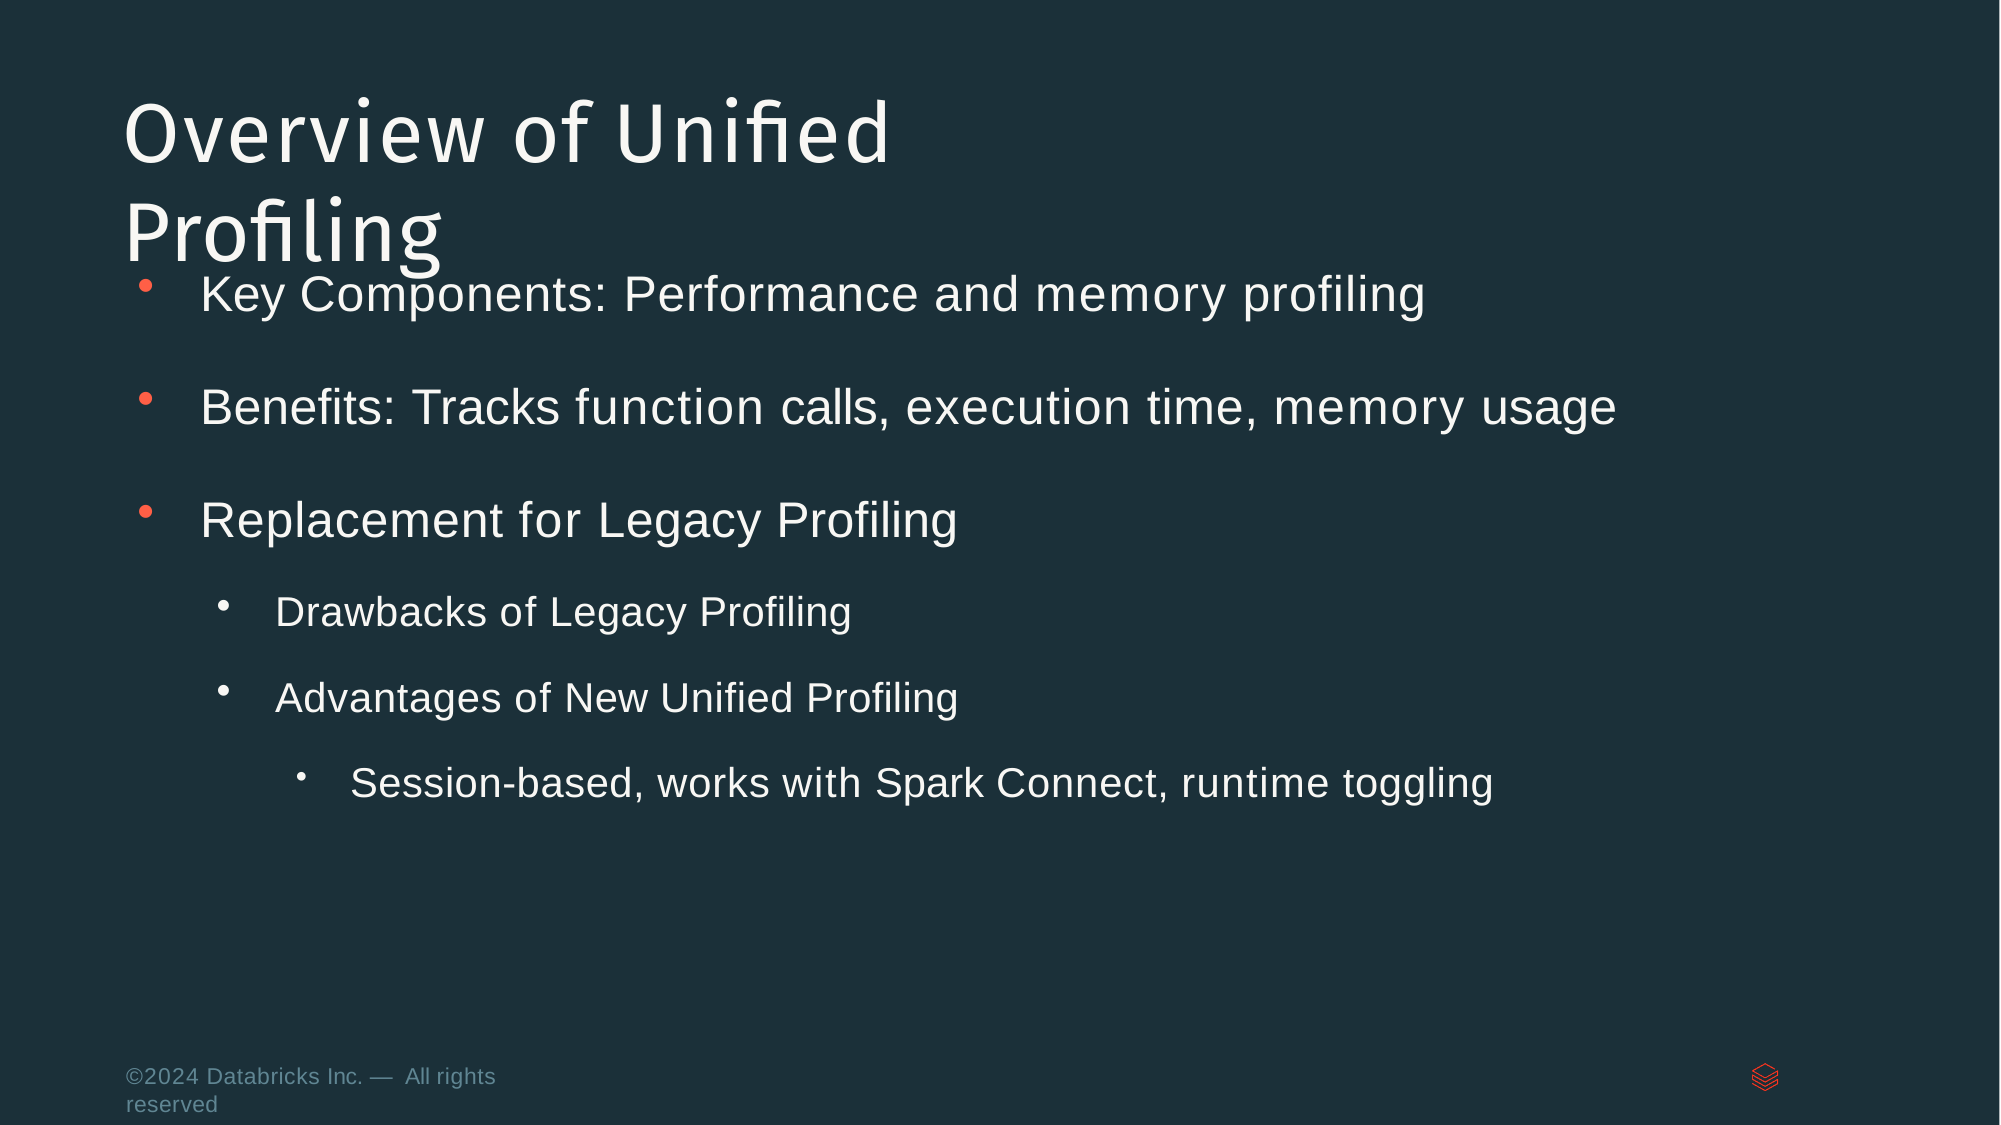

# Overview of Uniﬁed Proﬁling
Key Components: Performance and memory profiling
Benefits: Tracks function calls, execution time, memory usage
Replacement for Legacy Profiling
Drawbacks of Legacy Profiling
Advantages of New Unified Profiling
Session-based, works with Spark Connect, runtime toggling
©2024 Databricks Inc. — All rights reserved